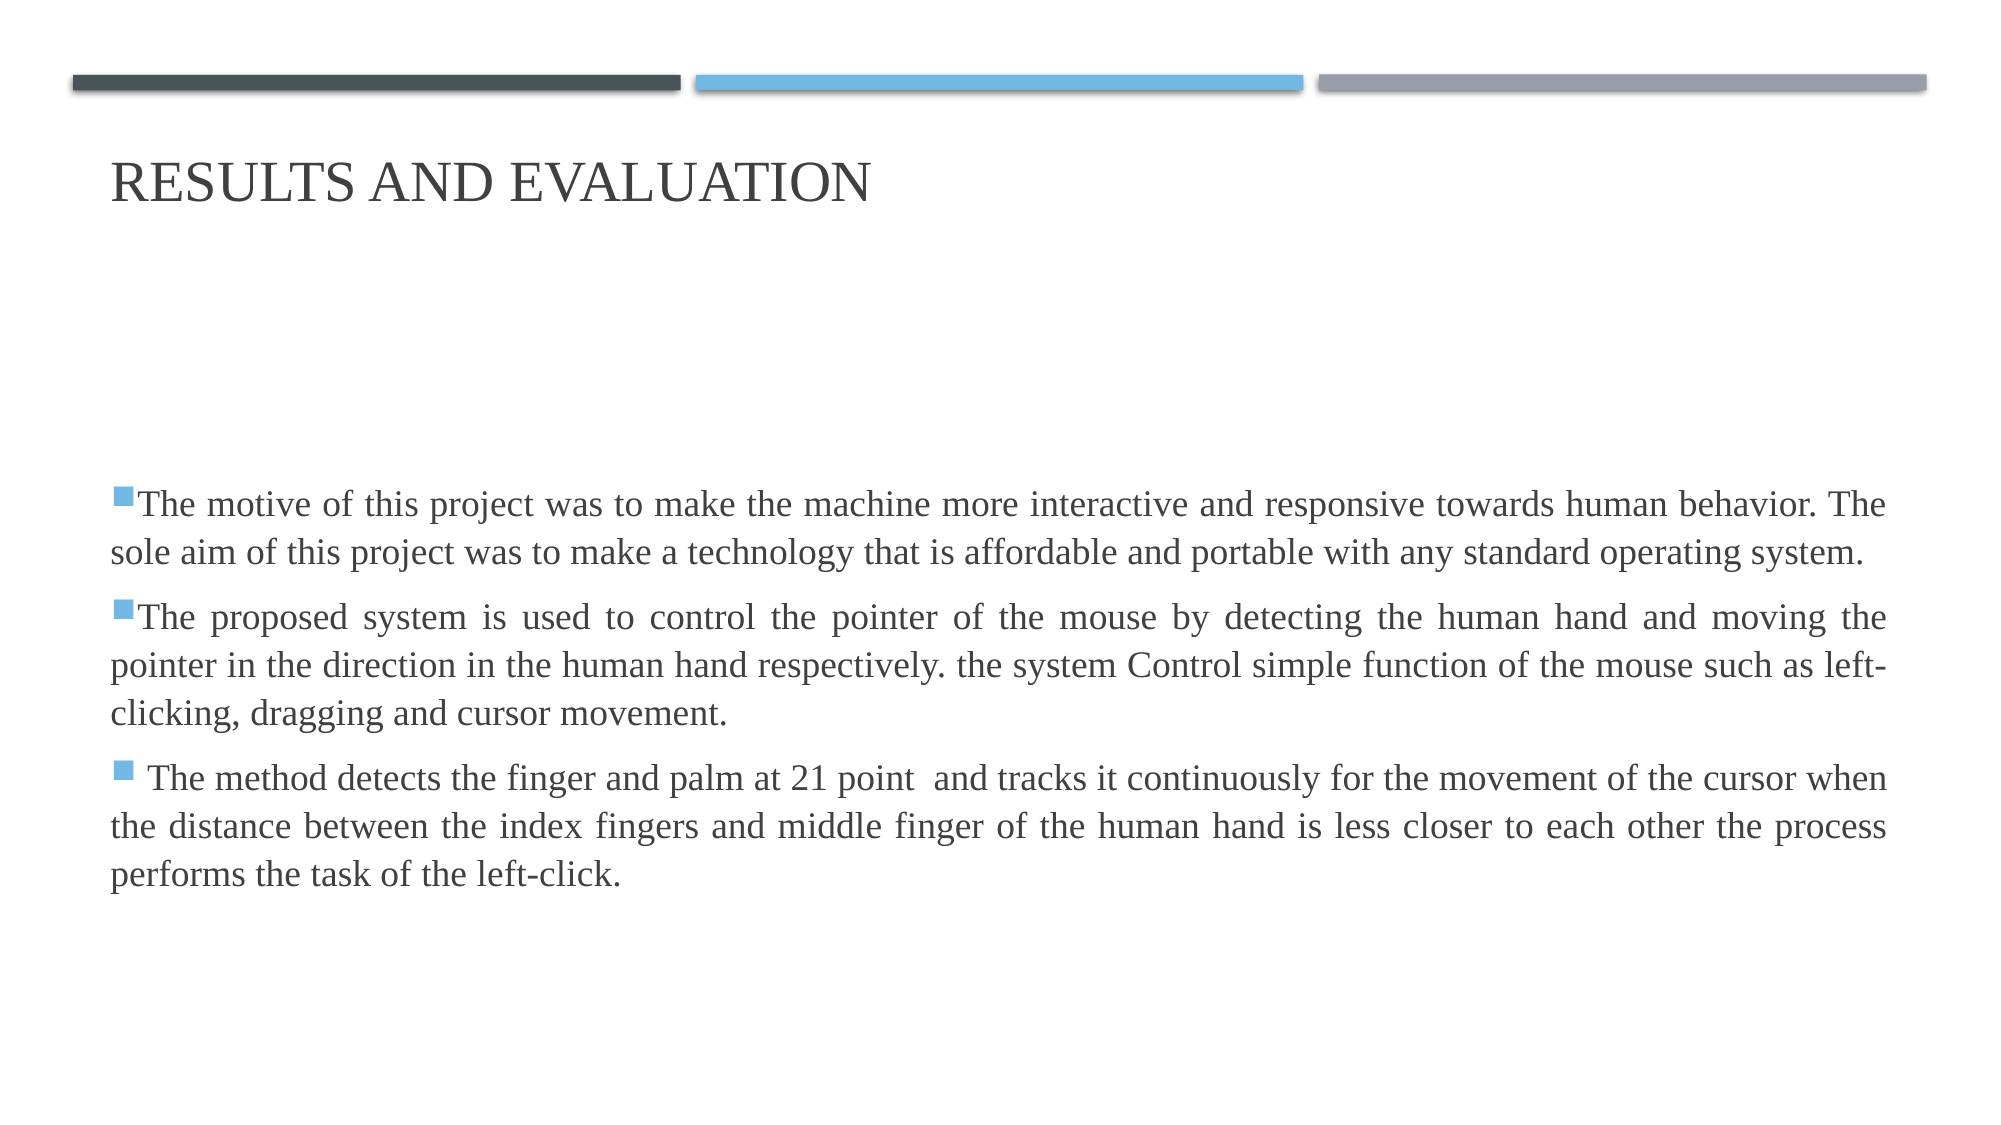

# RESULTS AND EVALUATION

The motive of this project was to make the machine more interactive and responsive towards human behavior. The sole aim of this project was to make a technology that is affordable and portable with any standard operating system.
The proposed system is used to control the pointer of the mouse by detecting the human hand and moving the pointer in the direction in the human hand respectively. the system Control simple function of the mouse such as left-clicking, dragging and cursor movement.
 The method detects the finger and palm at 21 point  and tracks it continuously for the movement of the cursor when the distance between the index fingers and middle finger of the human hand is less closer to each other the process performs the task of the left-click.